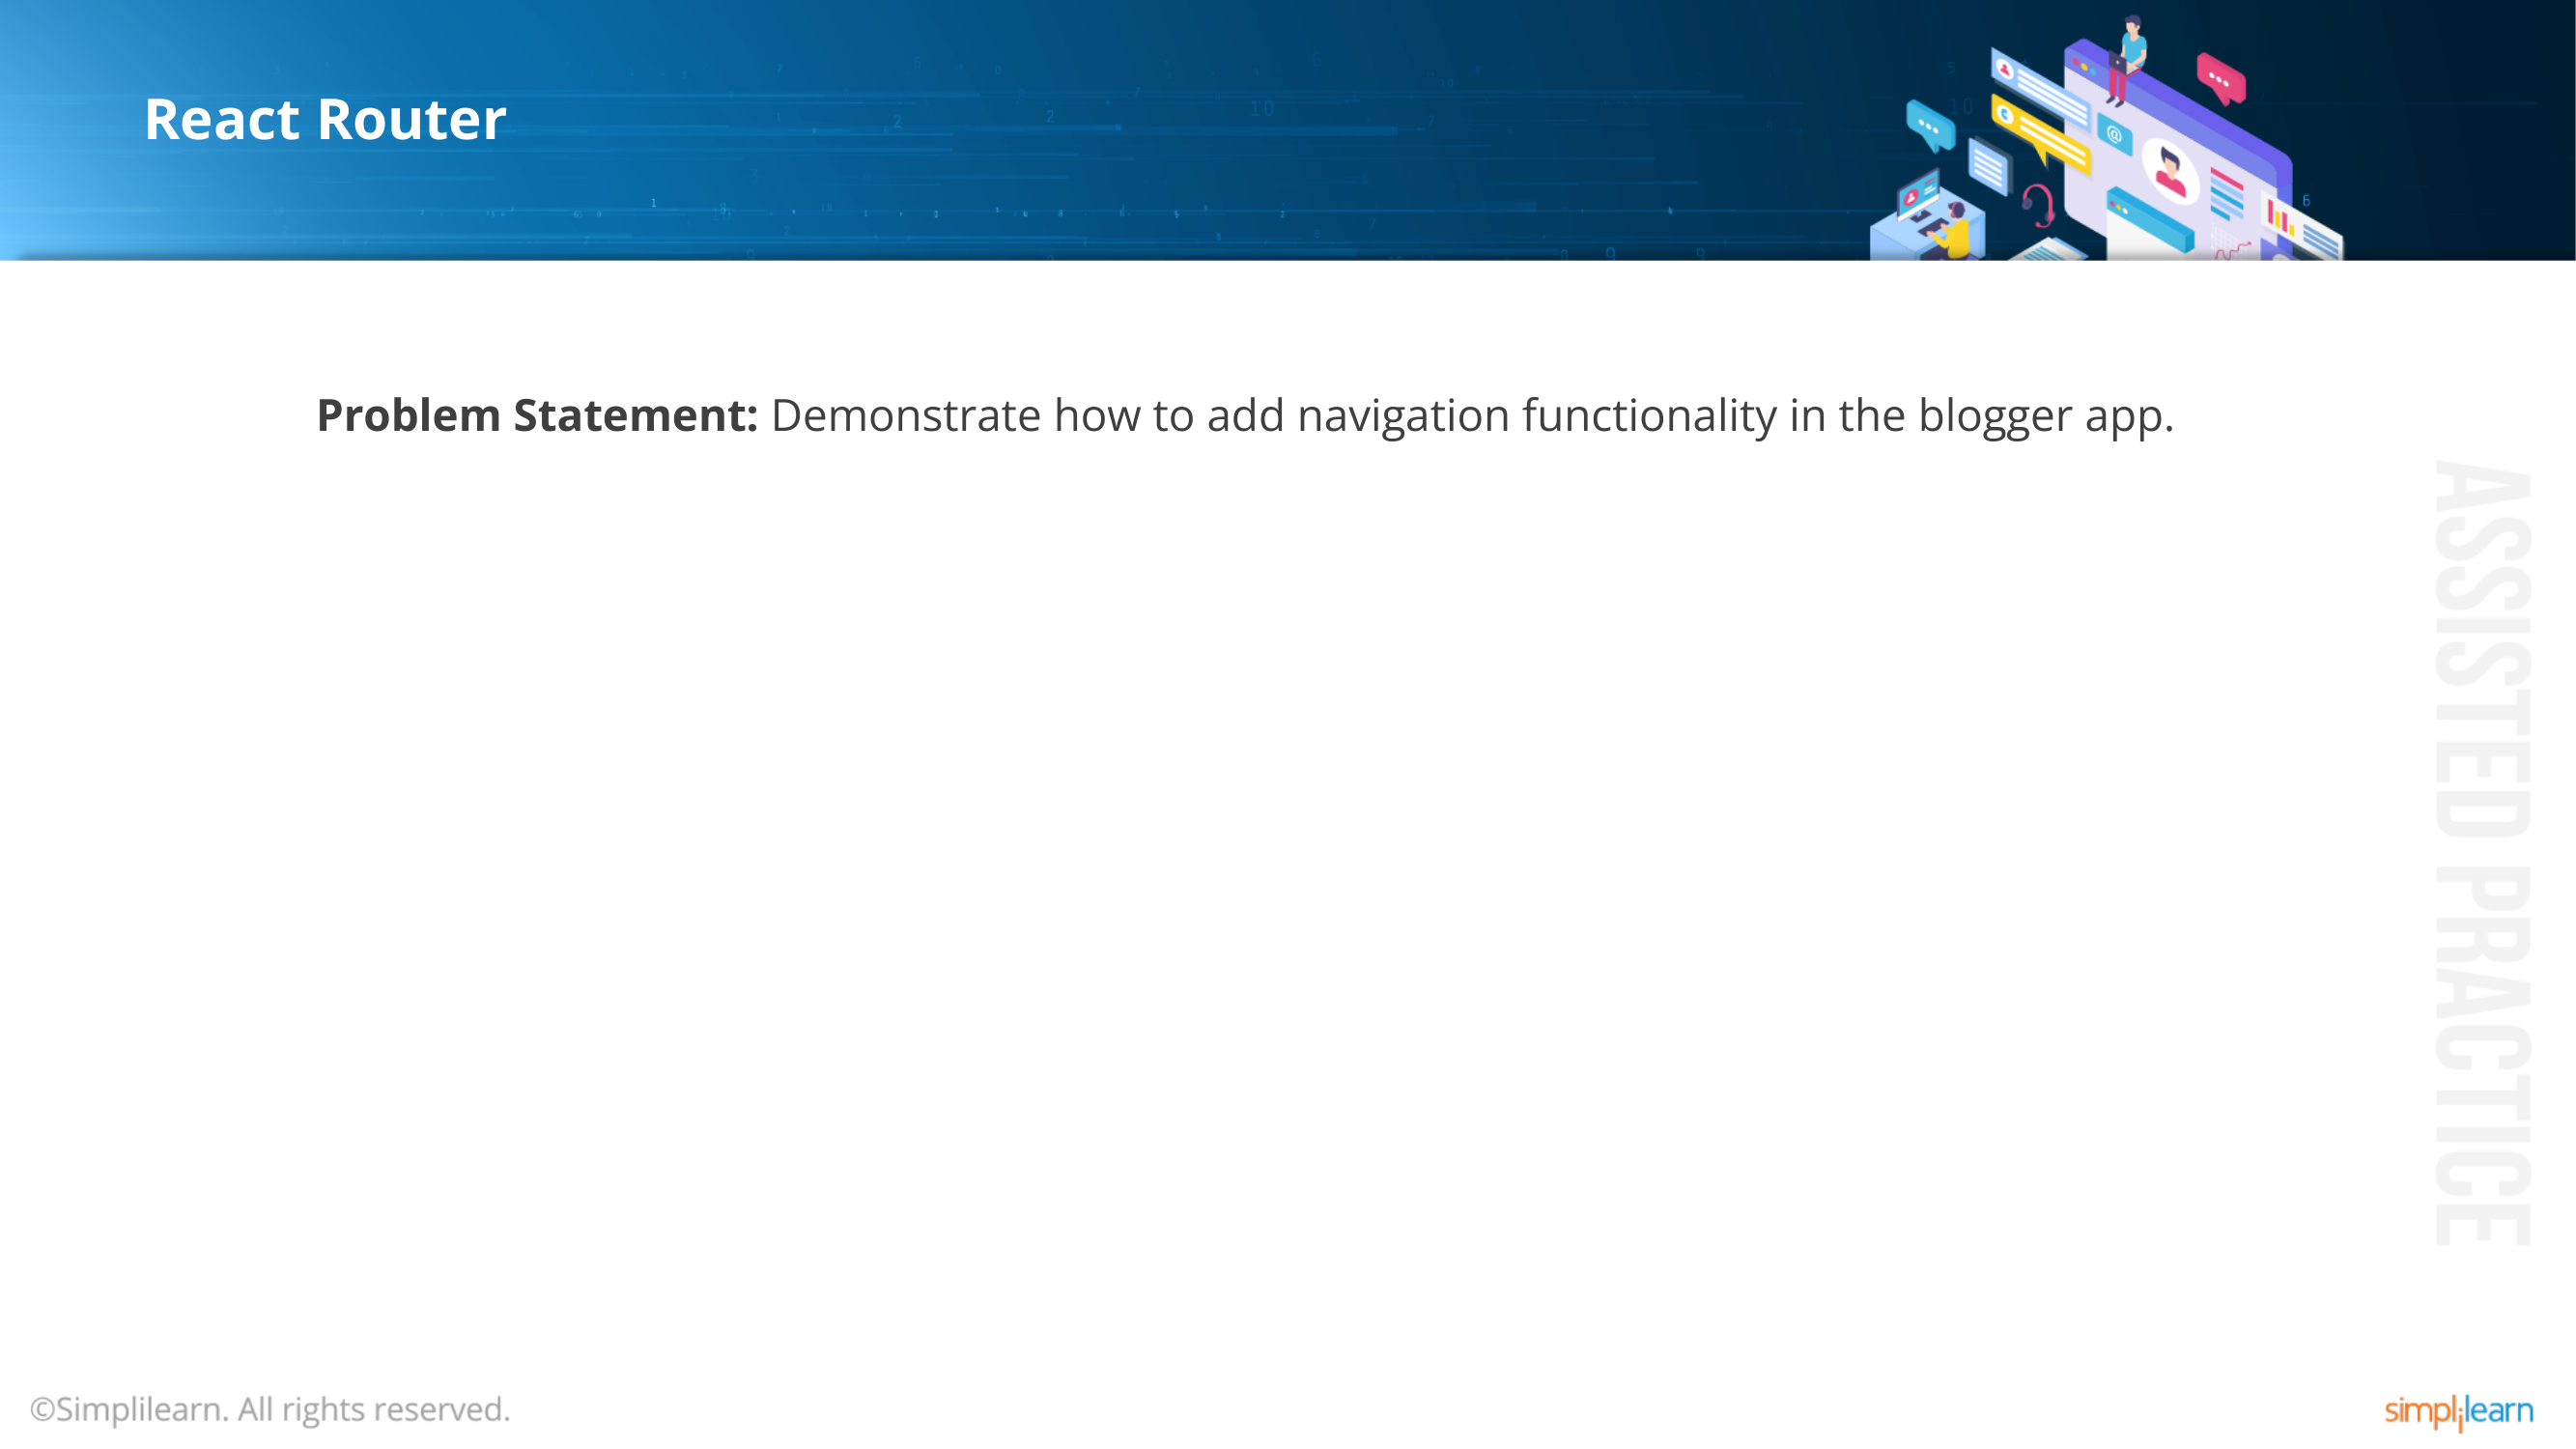

# React Router
Problem Statement: Demonstrate how to add navigation functionality in the blogger app.